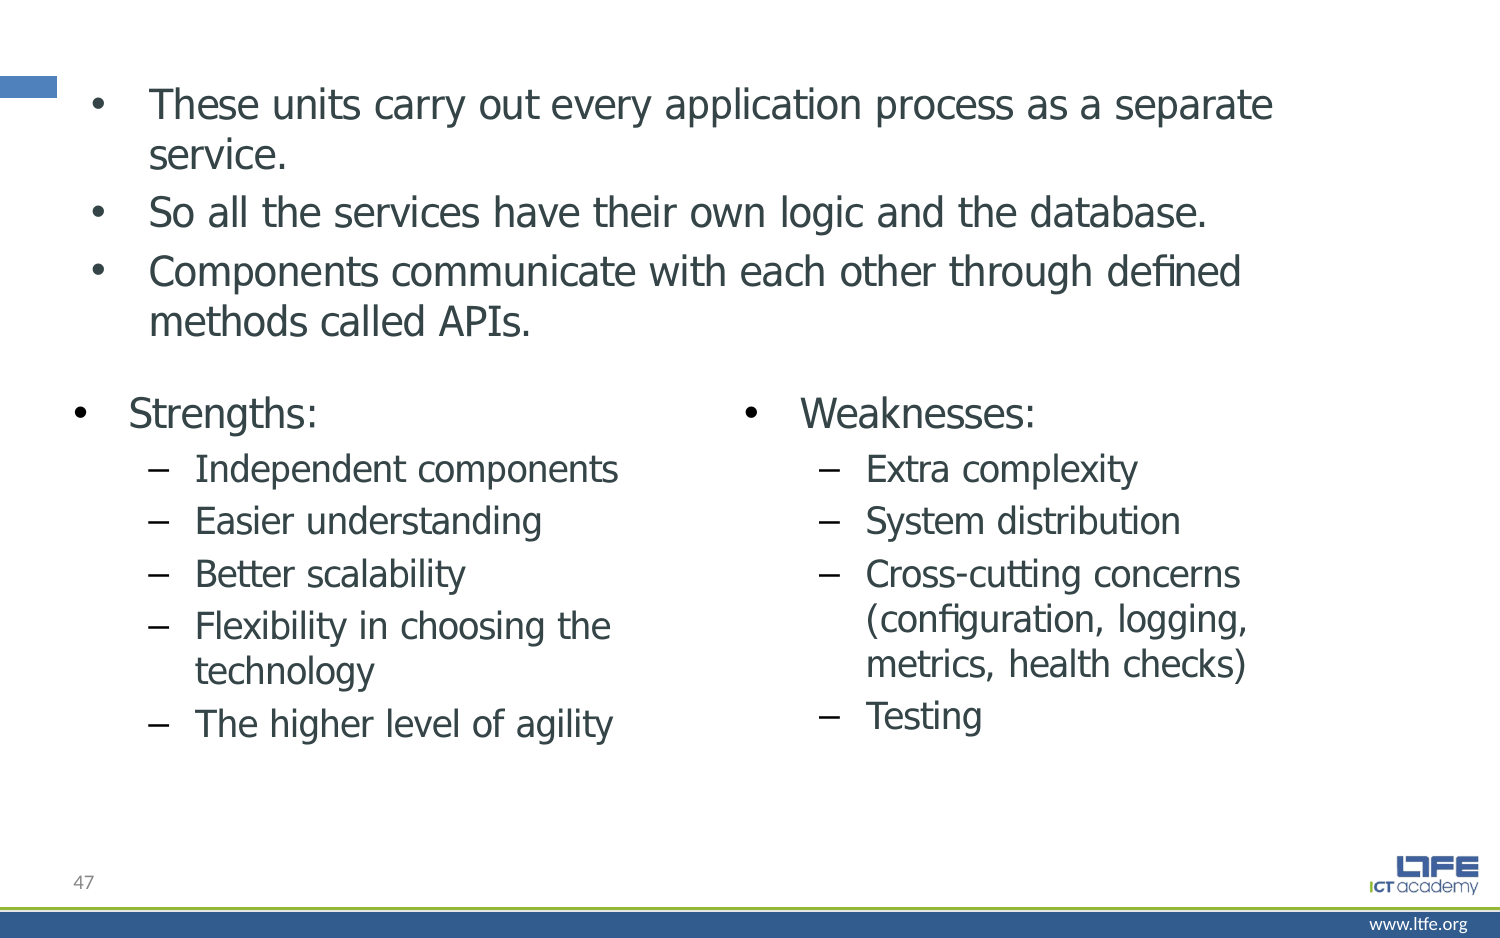

These units carry out every application process as a separate service.
So all the services have their own logic and the database.
Components communicate with each other through defined methods called APIs.

Strengths:
Independent components
Easier understanding
Better scalability
Flexibility in choosing the technology
The higher level of agility
Weaknesses:
Extra complexity
System distribution
Cross-cutting concerns (configuration, logging, metrics, health checks)
Testing

47